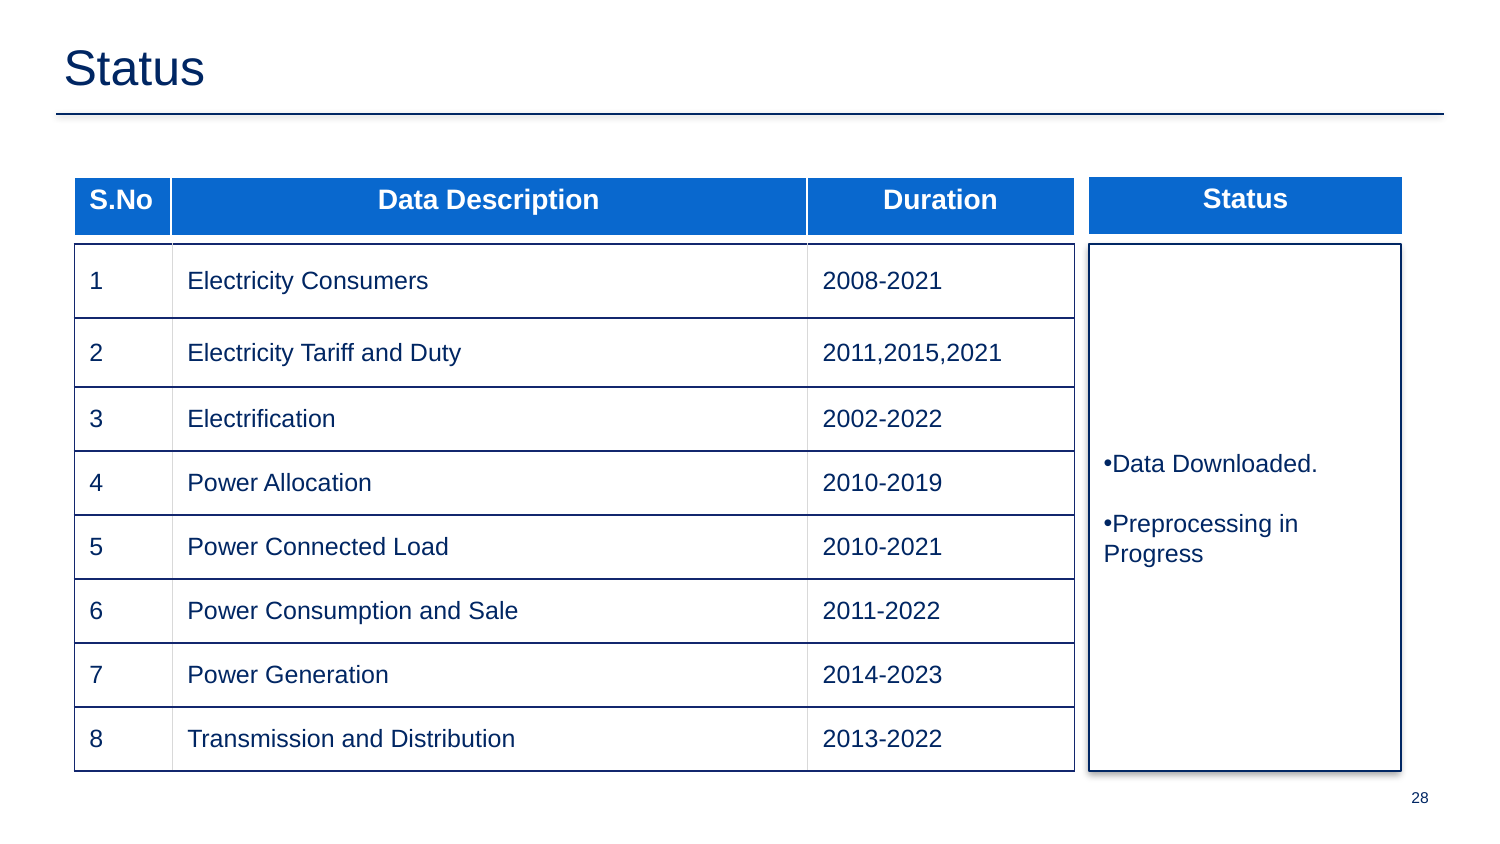

# Status
| Status |
| --- |
| S.No | Data Description | Duration |
| --- | --- | --- |
| 1 | Electricity Consumers | 2008-2021 |
| --- | --- | --- |
| 2 | Electricity Tariff and Duty | 2011,2015,2021 |
| 3 | Electrification | 2002-2022 |
| 4 | Power Allocation | 2010-2019 |
| 5 | Power Connected Load | 2010-2021 |
| 6 | Power Consumption and Sale | 2011-2022 |
| 7 | Power Generation | 2014-2023 |
| 8 | Transmission and Distribution | 2013-2022 |
Data Downloaded.

Preprocessing in  Progress
28